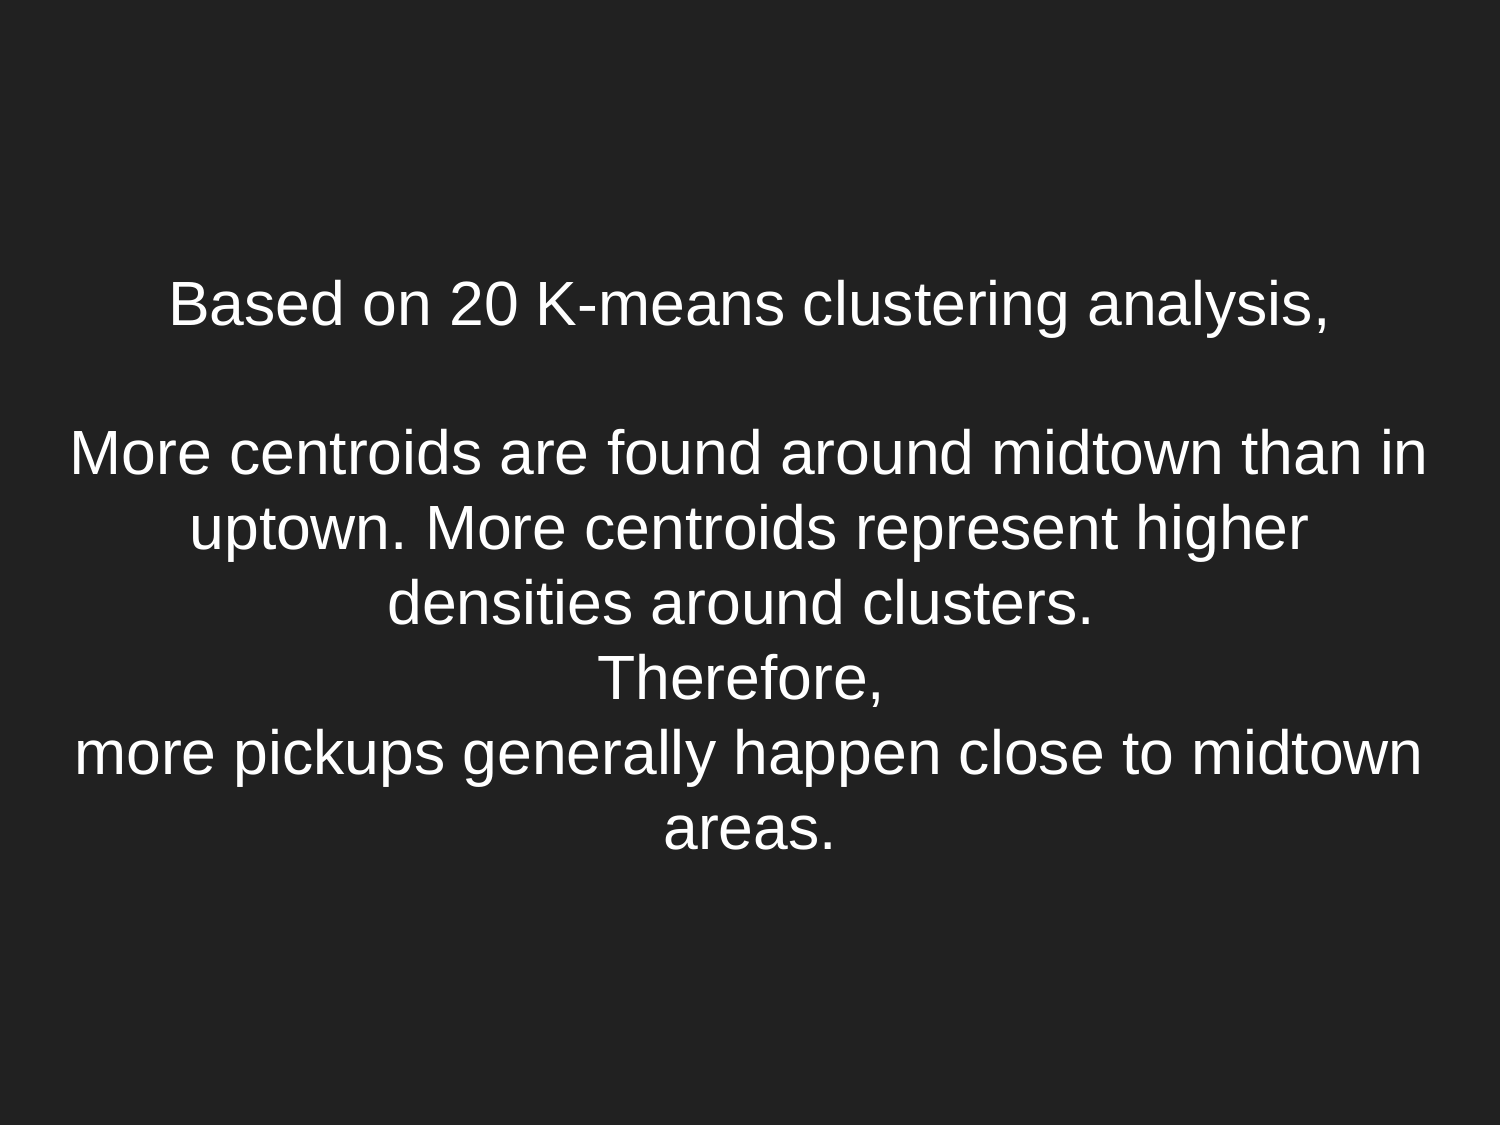

# Based on 20 K-means clustering analysis,

More centroids are found around midtown than in uptown. More centroids represent higher densities around clusters.
Therefore,
more pickups generally happen close to midtown areas.